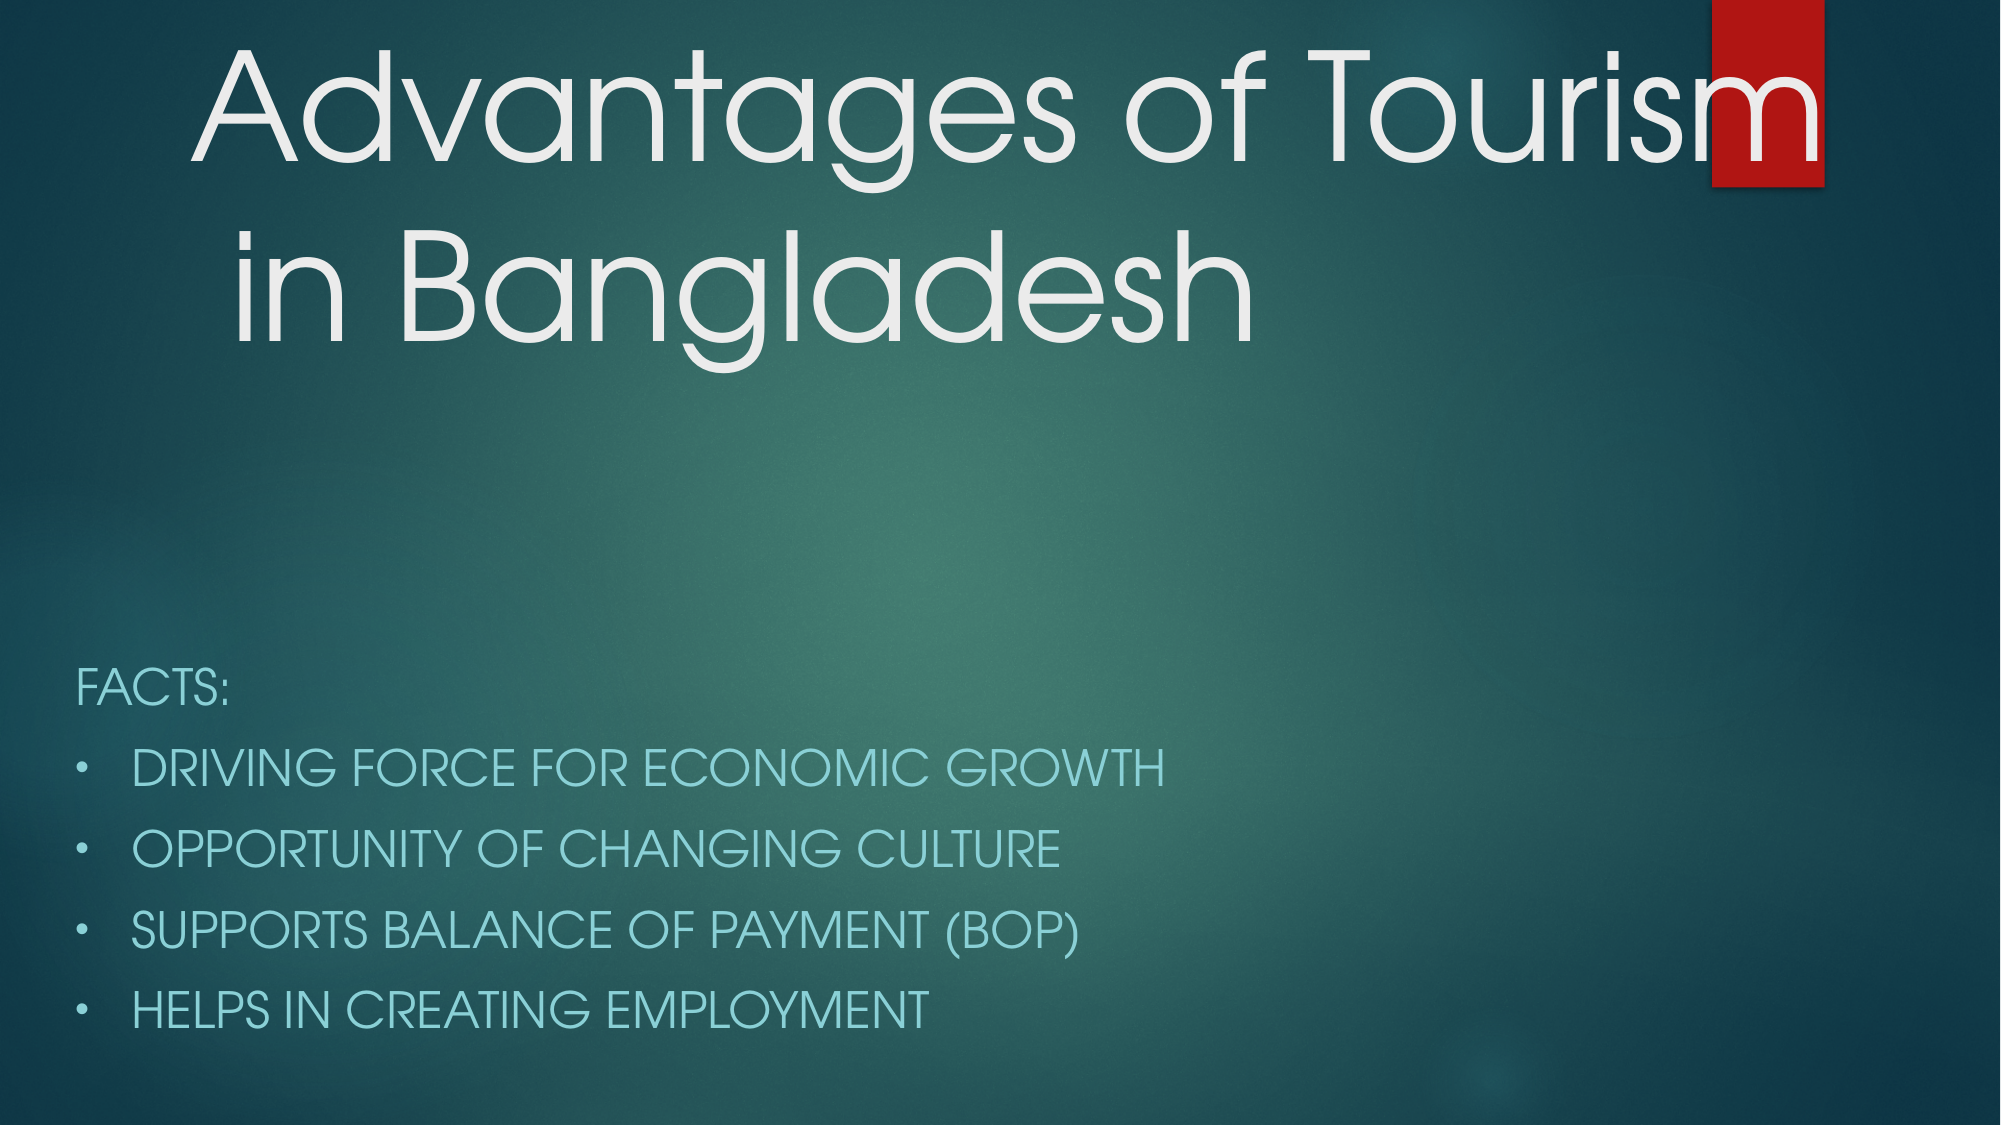

# Advantages of Tourism in Bangladesh
Facts:
Driving force for economic growth
Opportunity of changing culture
Supports Balance of Payment (BOP)
Helps in creating employment